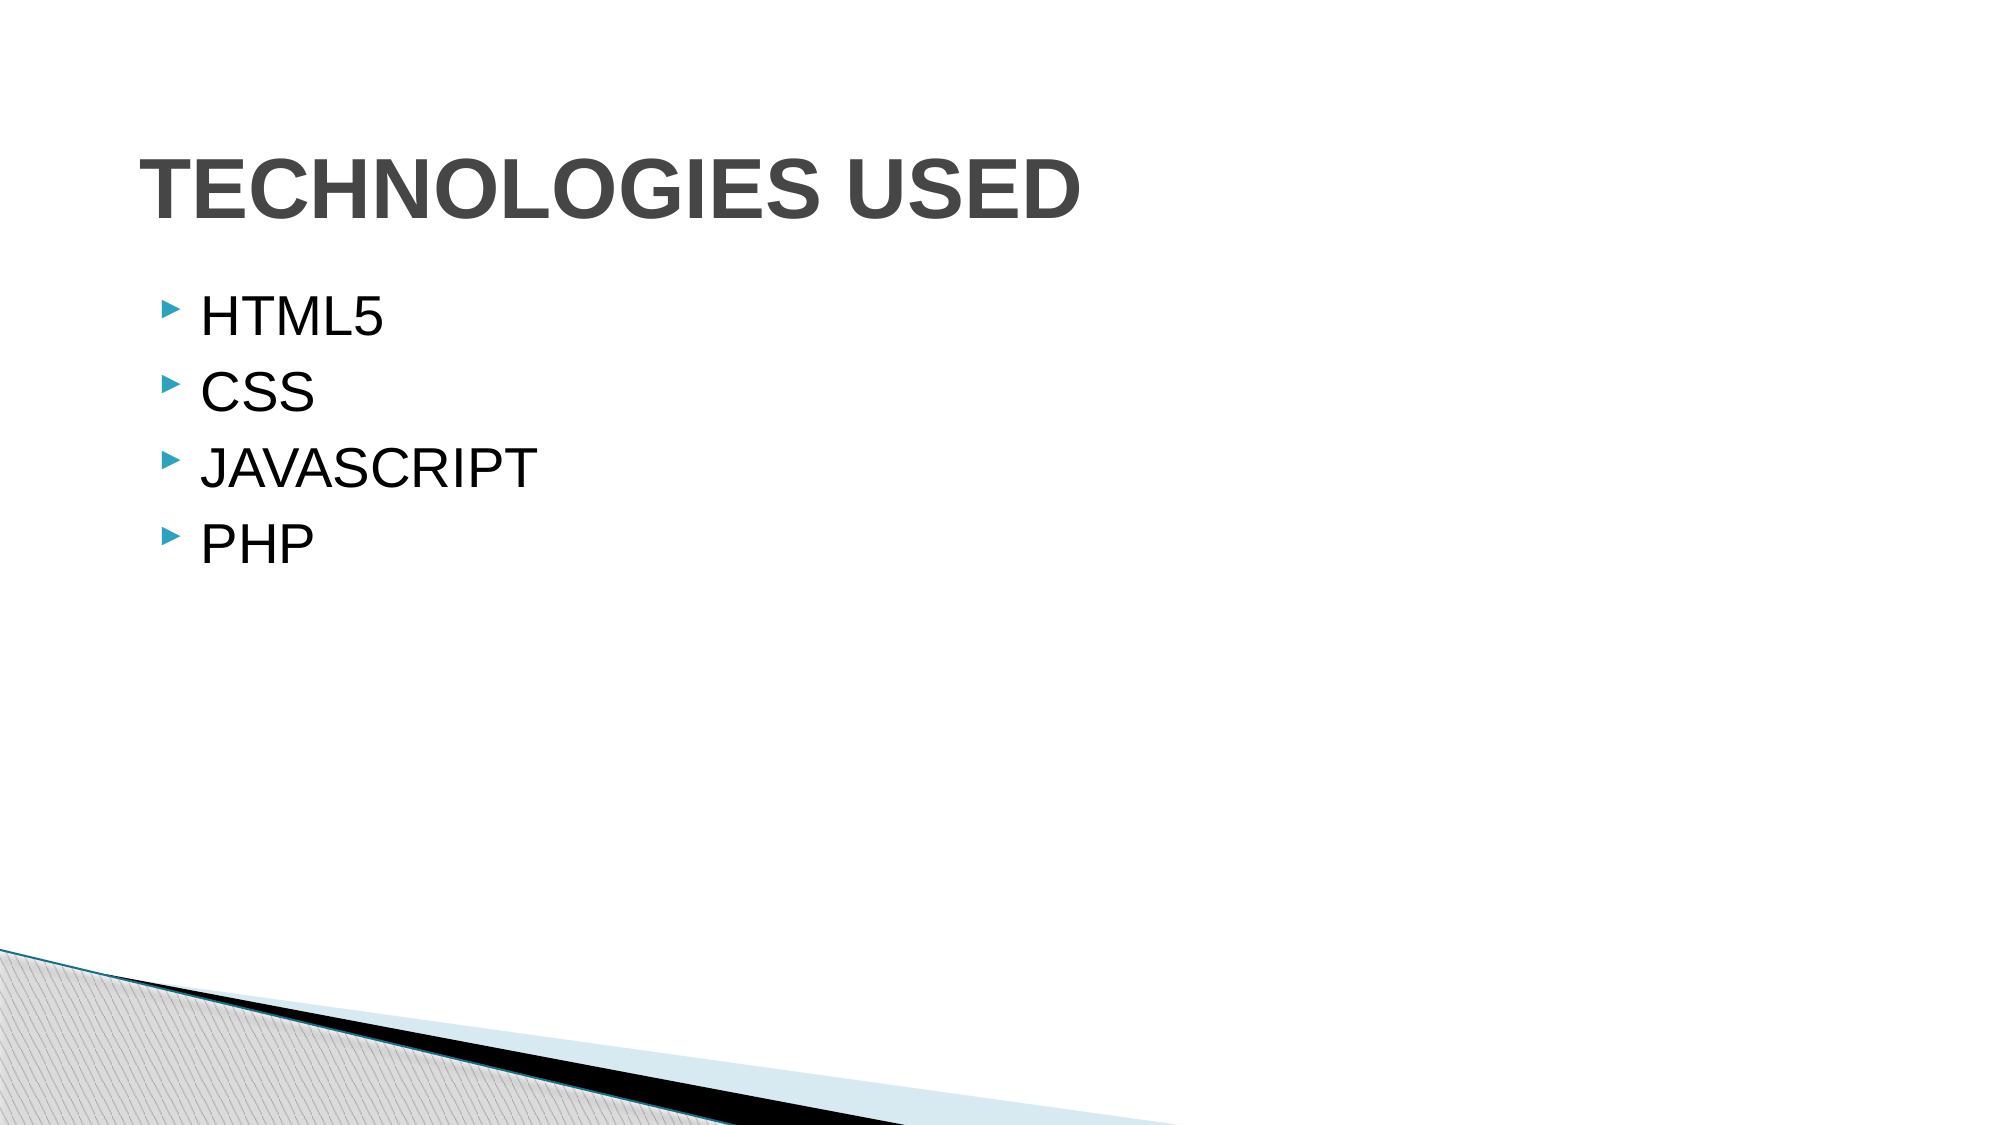

# TECHNOLOGIES USED
HTML5
CSS
JAVASCRIPT
PHP